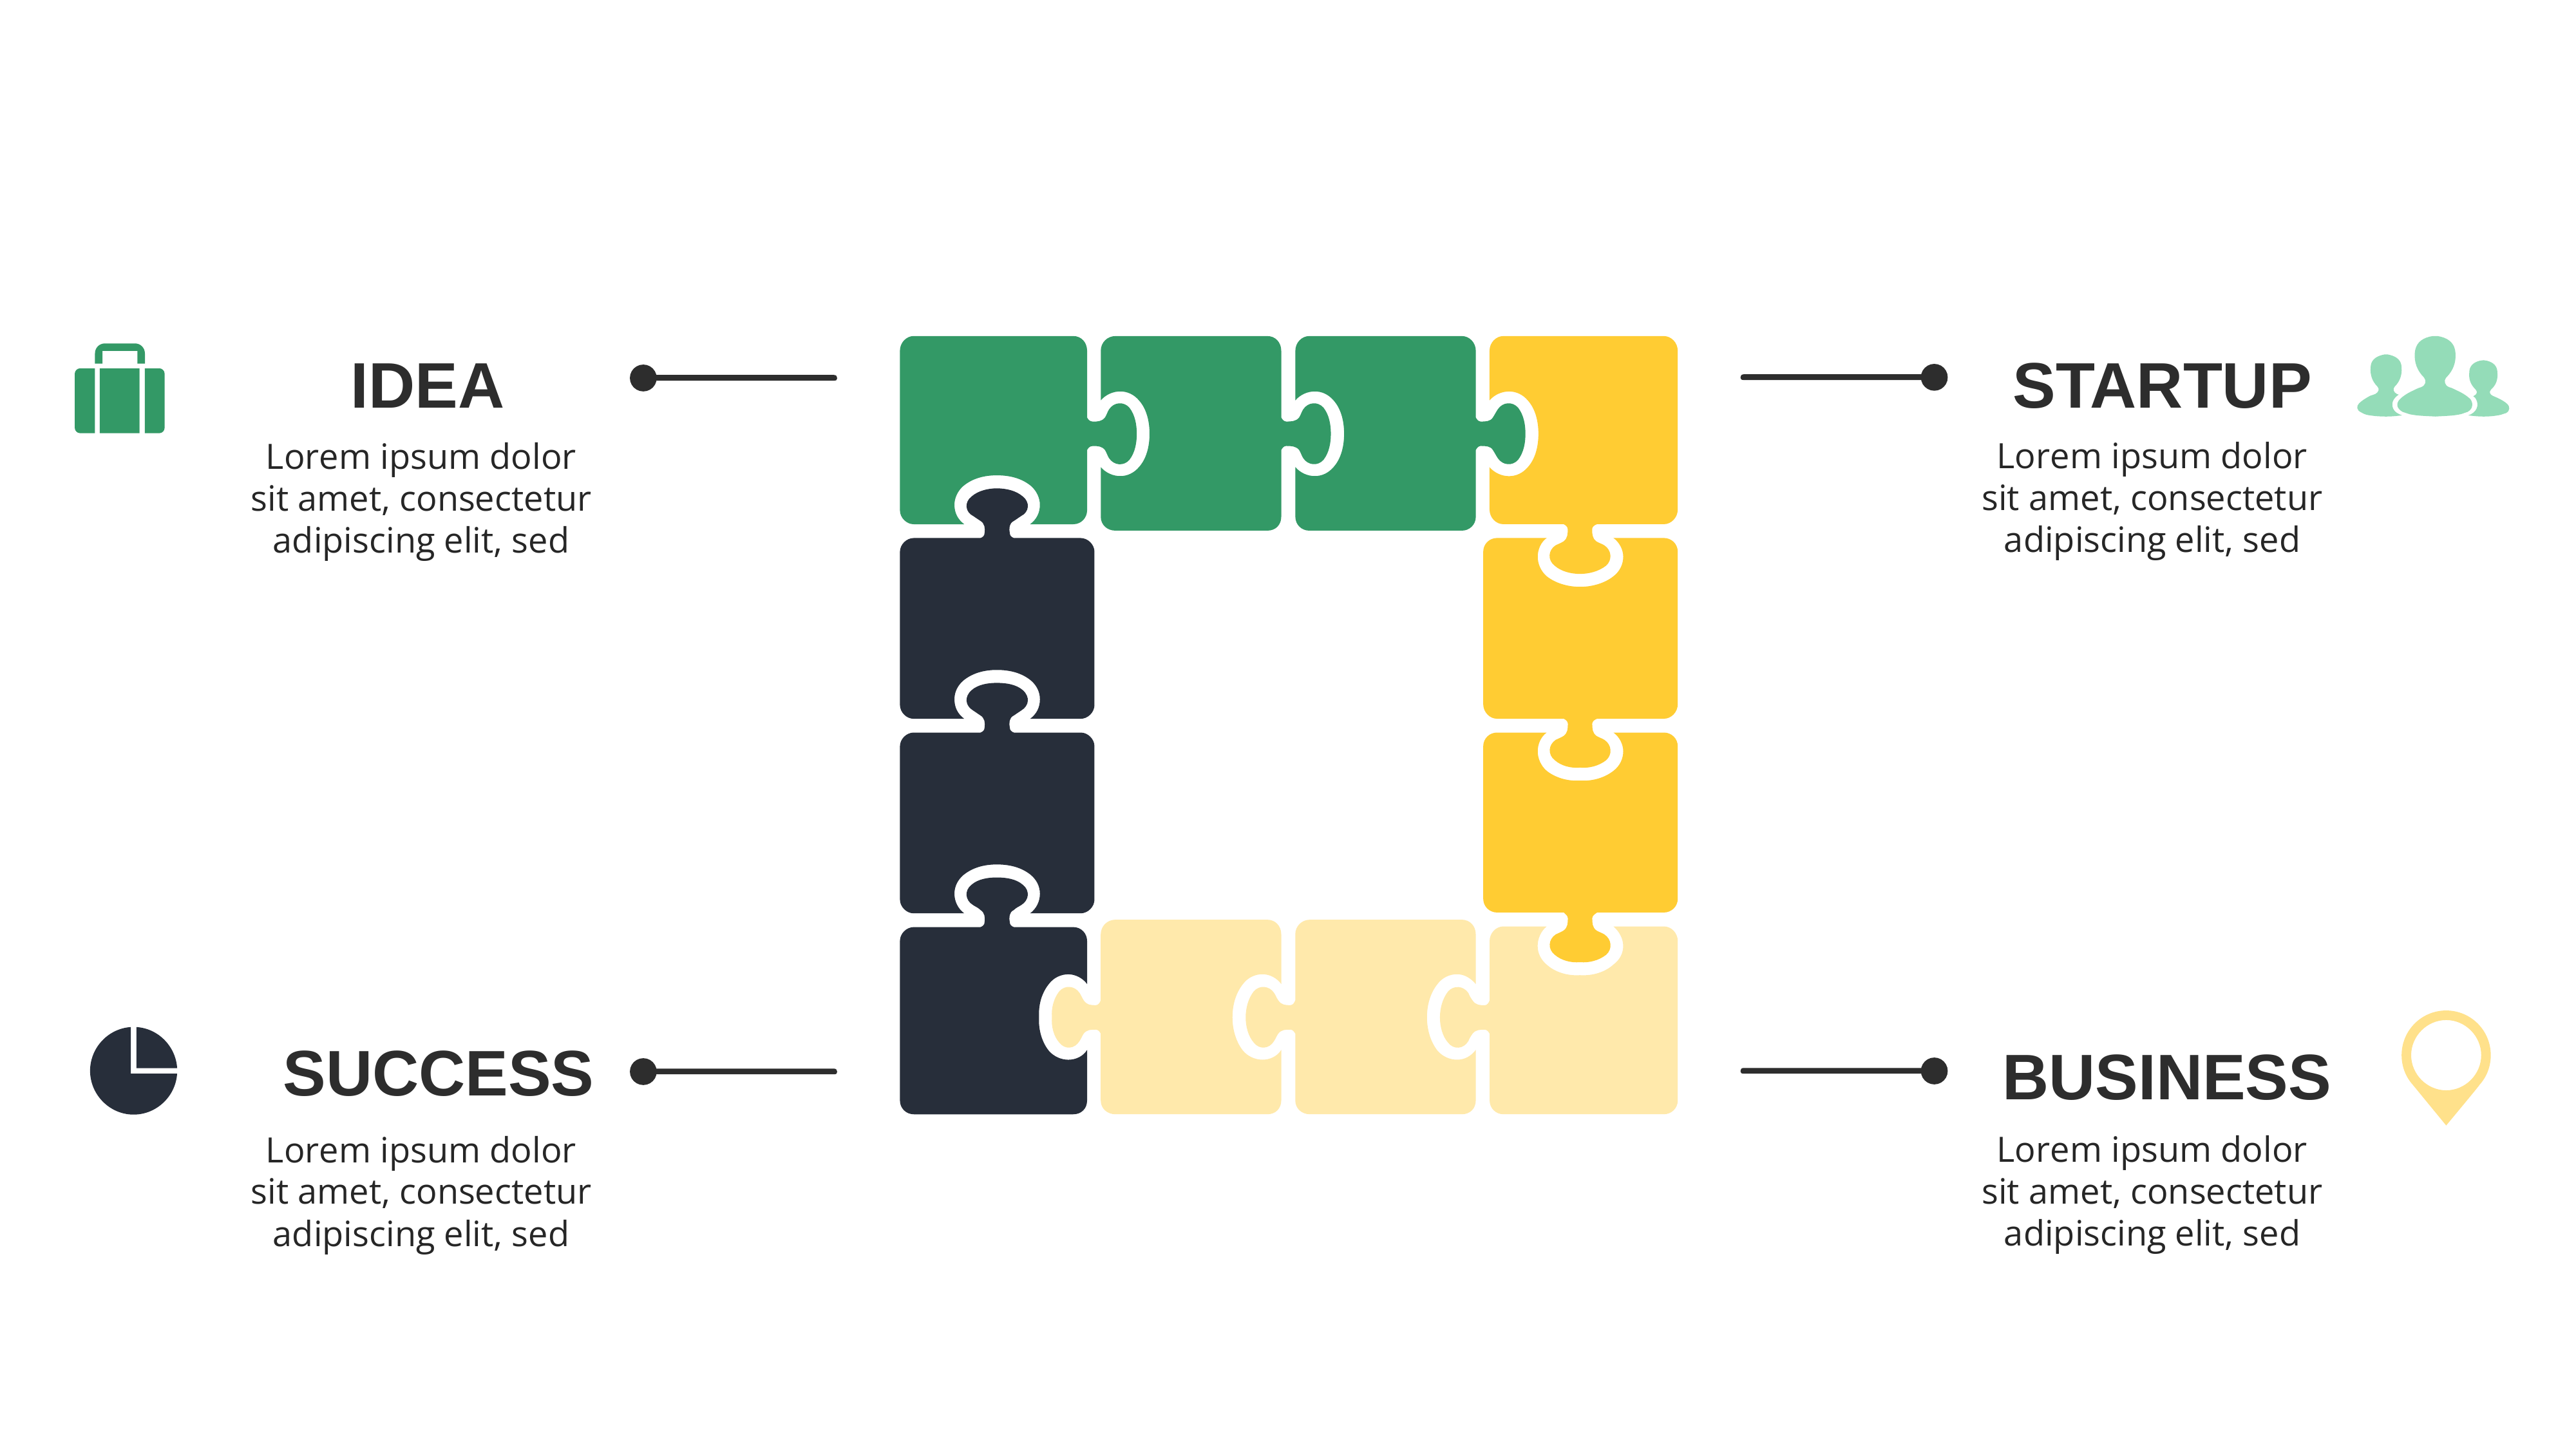

IDEA
STARTUP

Lorem ipsum dolor sit amet, consectetur adipiscing elit, sed
Lorem ipsum dolor sit amet, consectetur adipiscing elit, sed

SUCCESS
BUSINESS

Lorem ipsum dolor sit amet, consectetur adipiscing elit, sed
Lorem ipsum dolor sit amet, consectetur adipiscing elit, sed